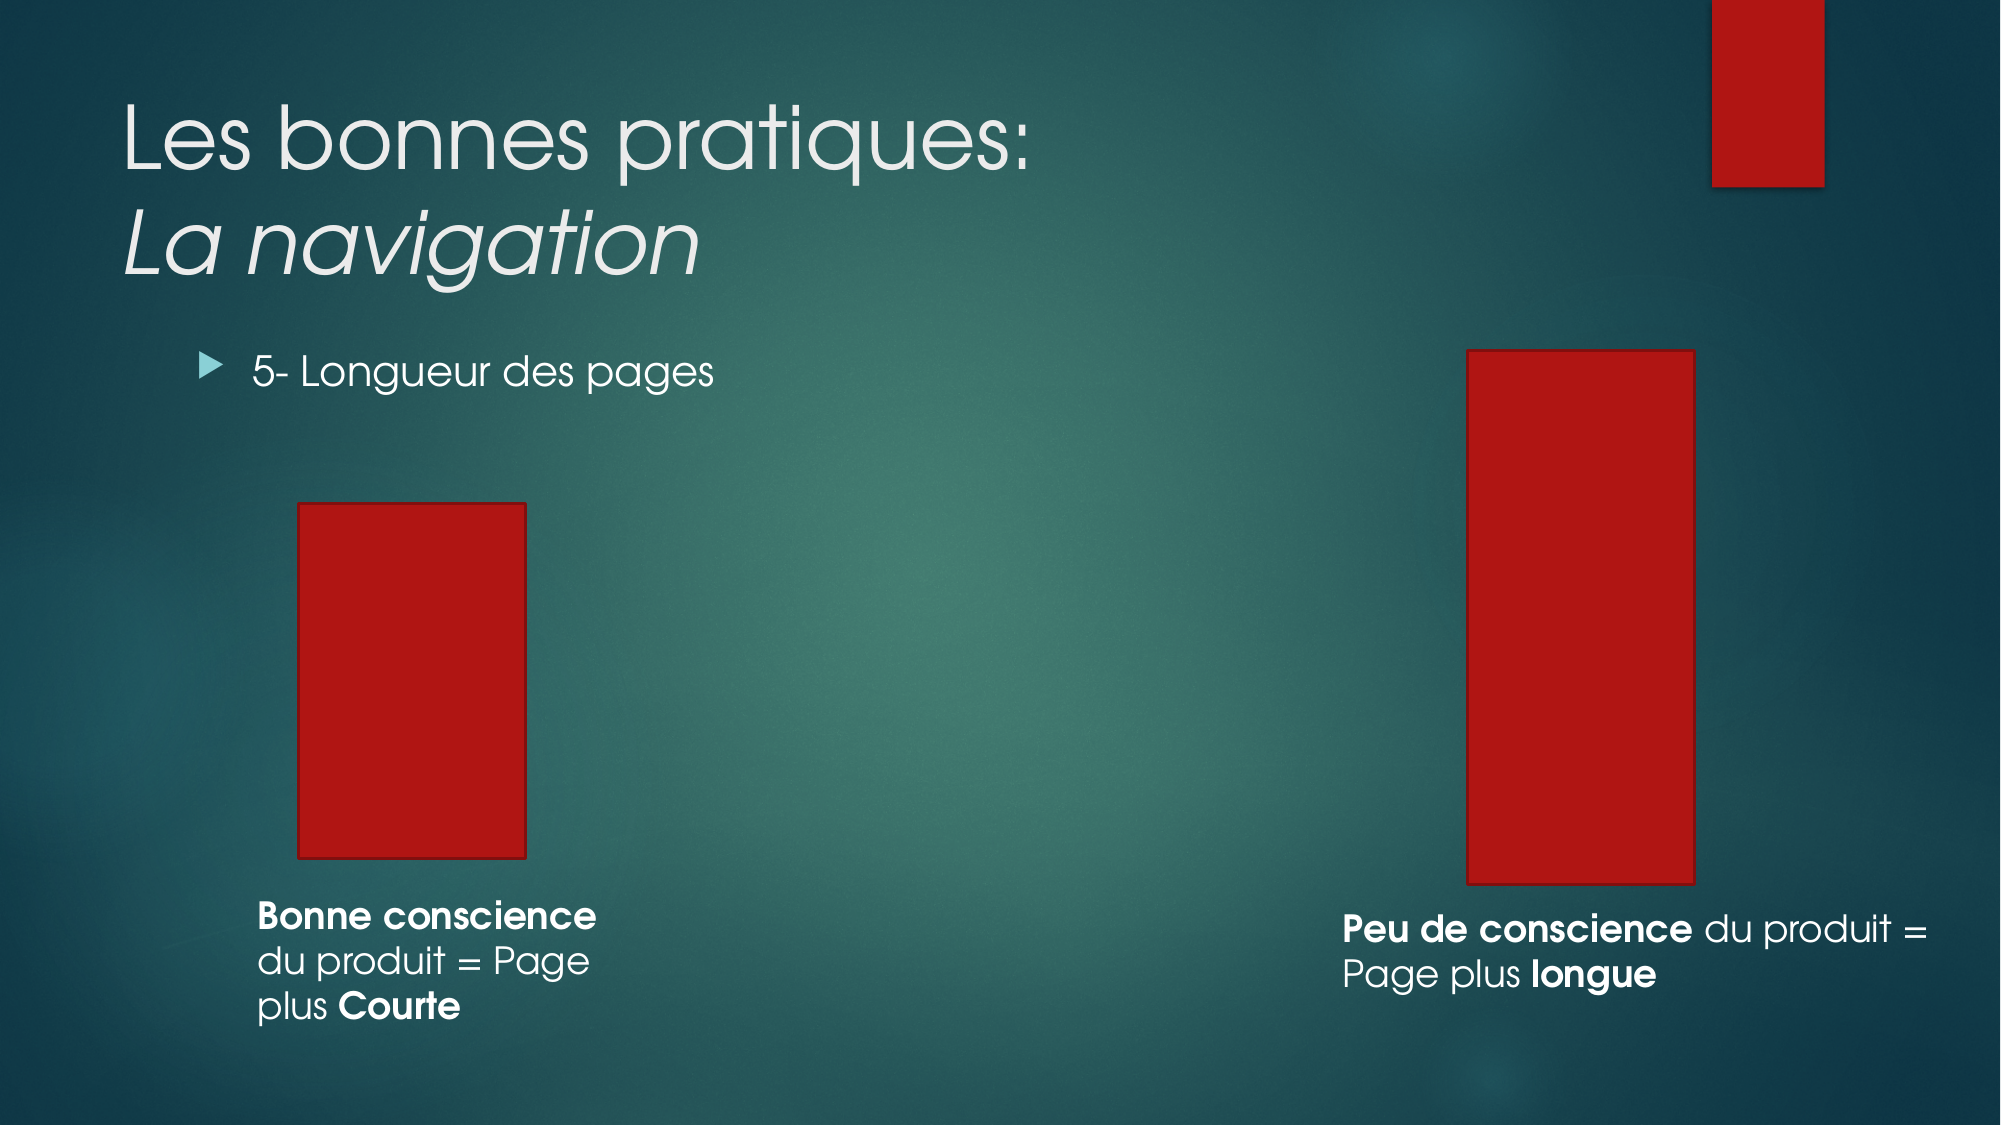

# Les bonnes pratiques: La navigation
5- Longueur des pages

Bonne conscience du produit = Page plus Courte
Peu de conscience du produit = Page plus longue